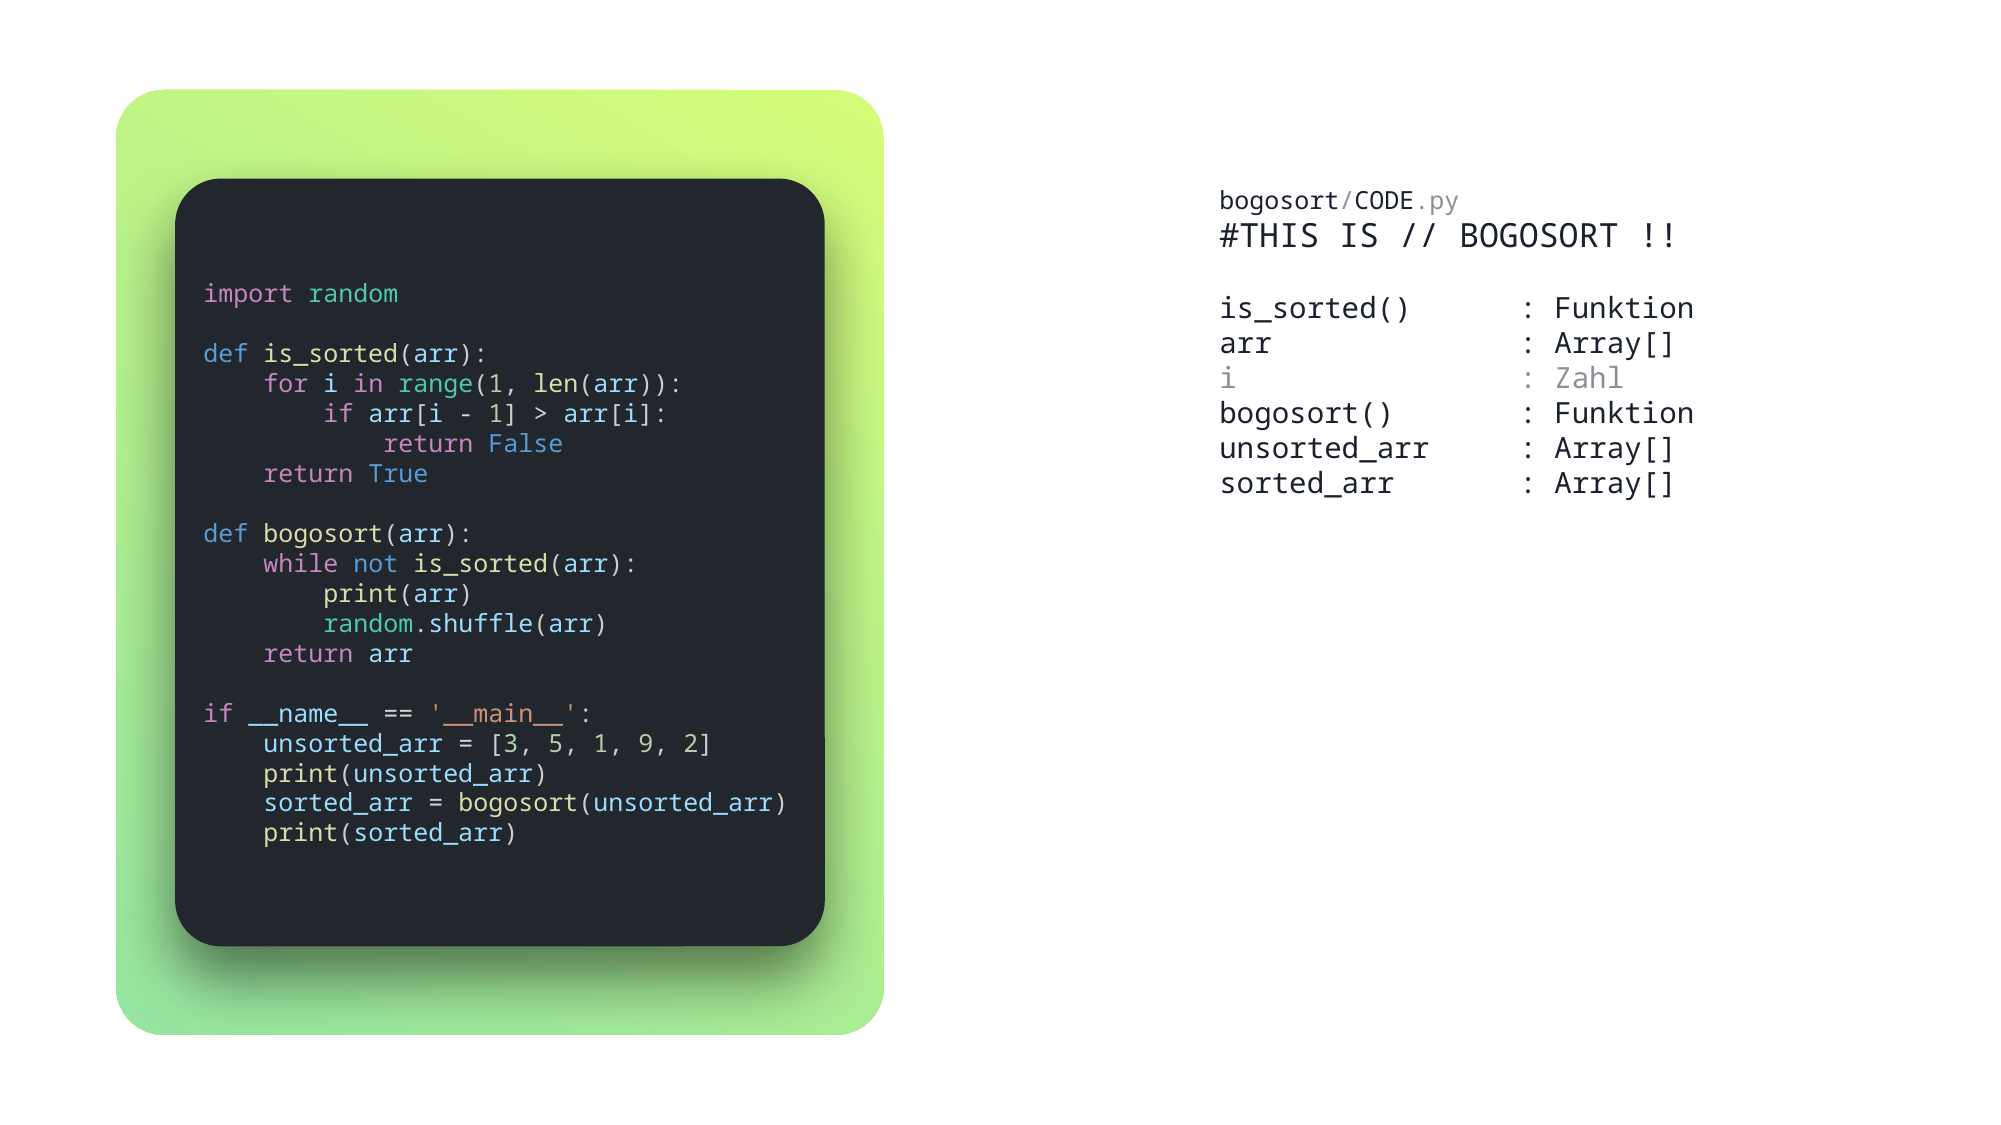

bogosort/CODE.py
#THIS IS // BOGOSORT !!

is_sorted()	: Funktion
arr		: Array[]
i		: Zahl
bogosort()	: Funktion
unsorted_arr	: Array[]
sorted_arr	: Array[]
import random
def is_sorted(arr):
    for i in range(1, len(arr)):
        if arr[i - 1] > arr[i]:
            return False
    return True
def bogosort(arr):
    while not is_sorted(arr):
        print(arr)
        random.shuffle(arr)
    return arr
if __name__ == '__main__':
    unsorted_arr = [3, 5, 1, 9, 2]
    print(unsorted_arr)
    sorted_arr = bogosort(unsorted_arr)
    print(sorted_arr)